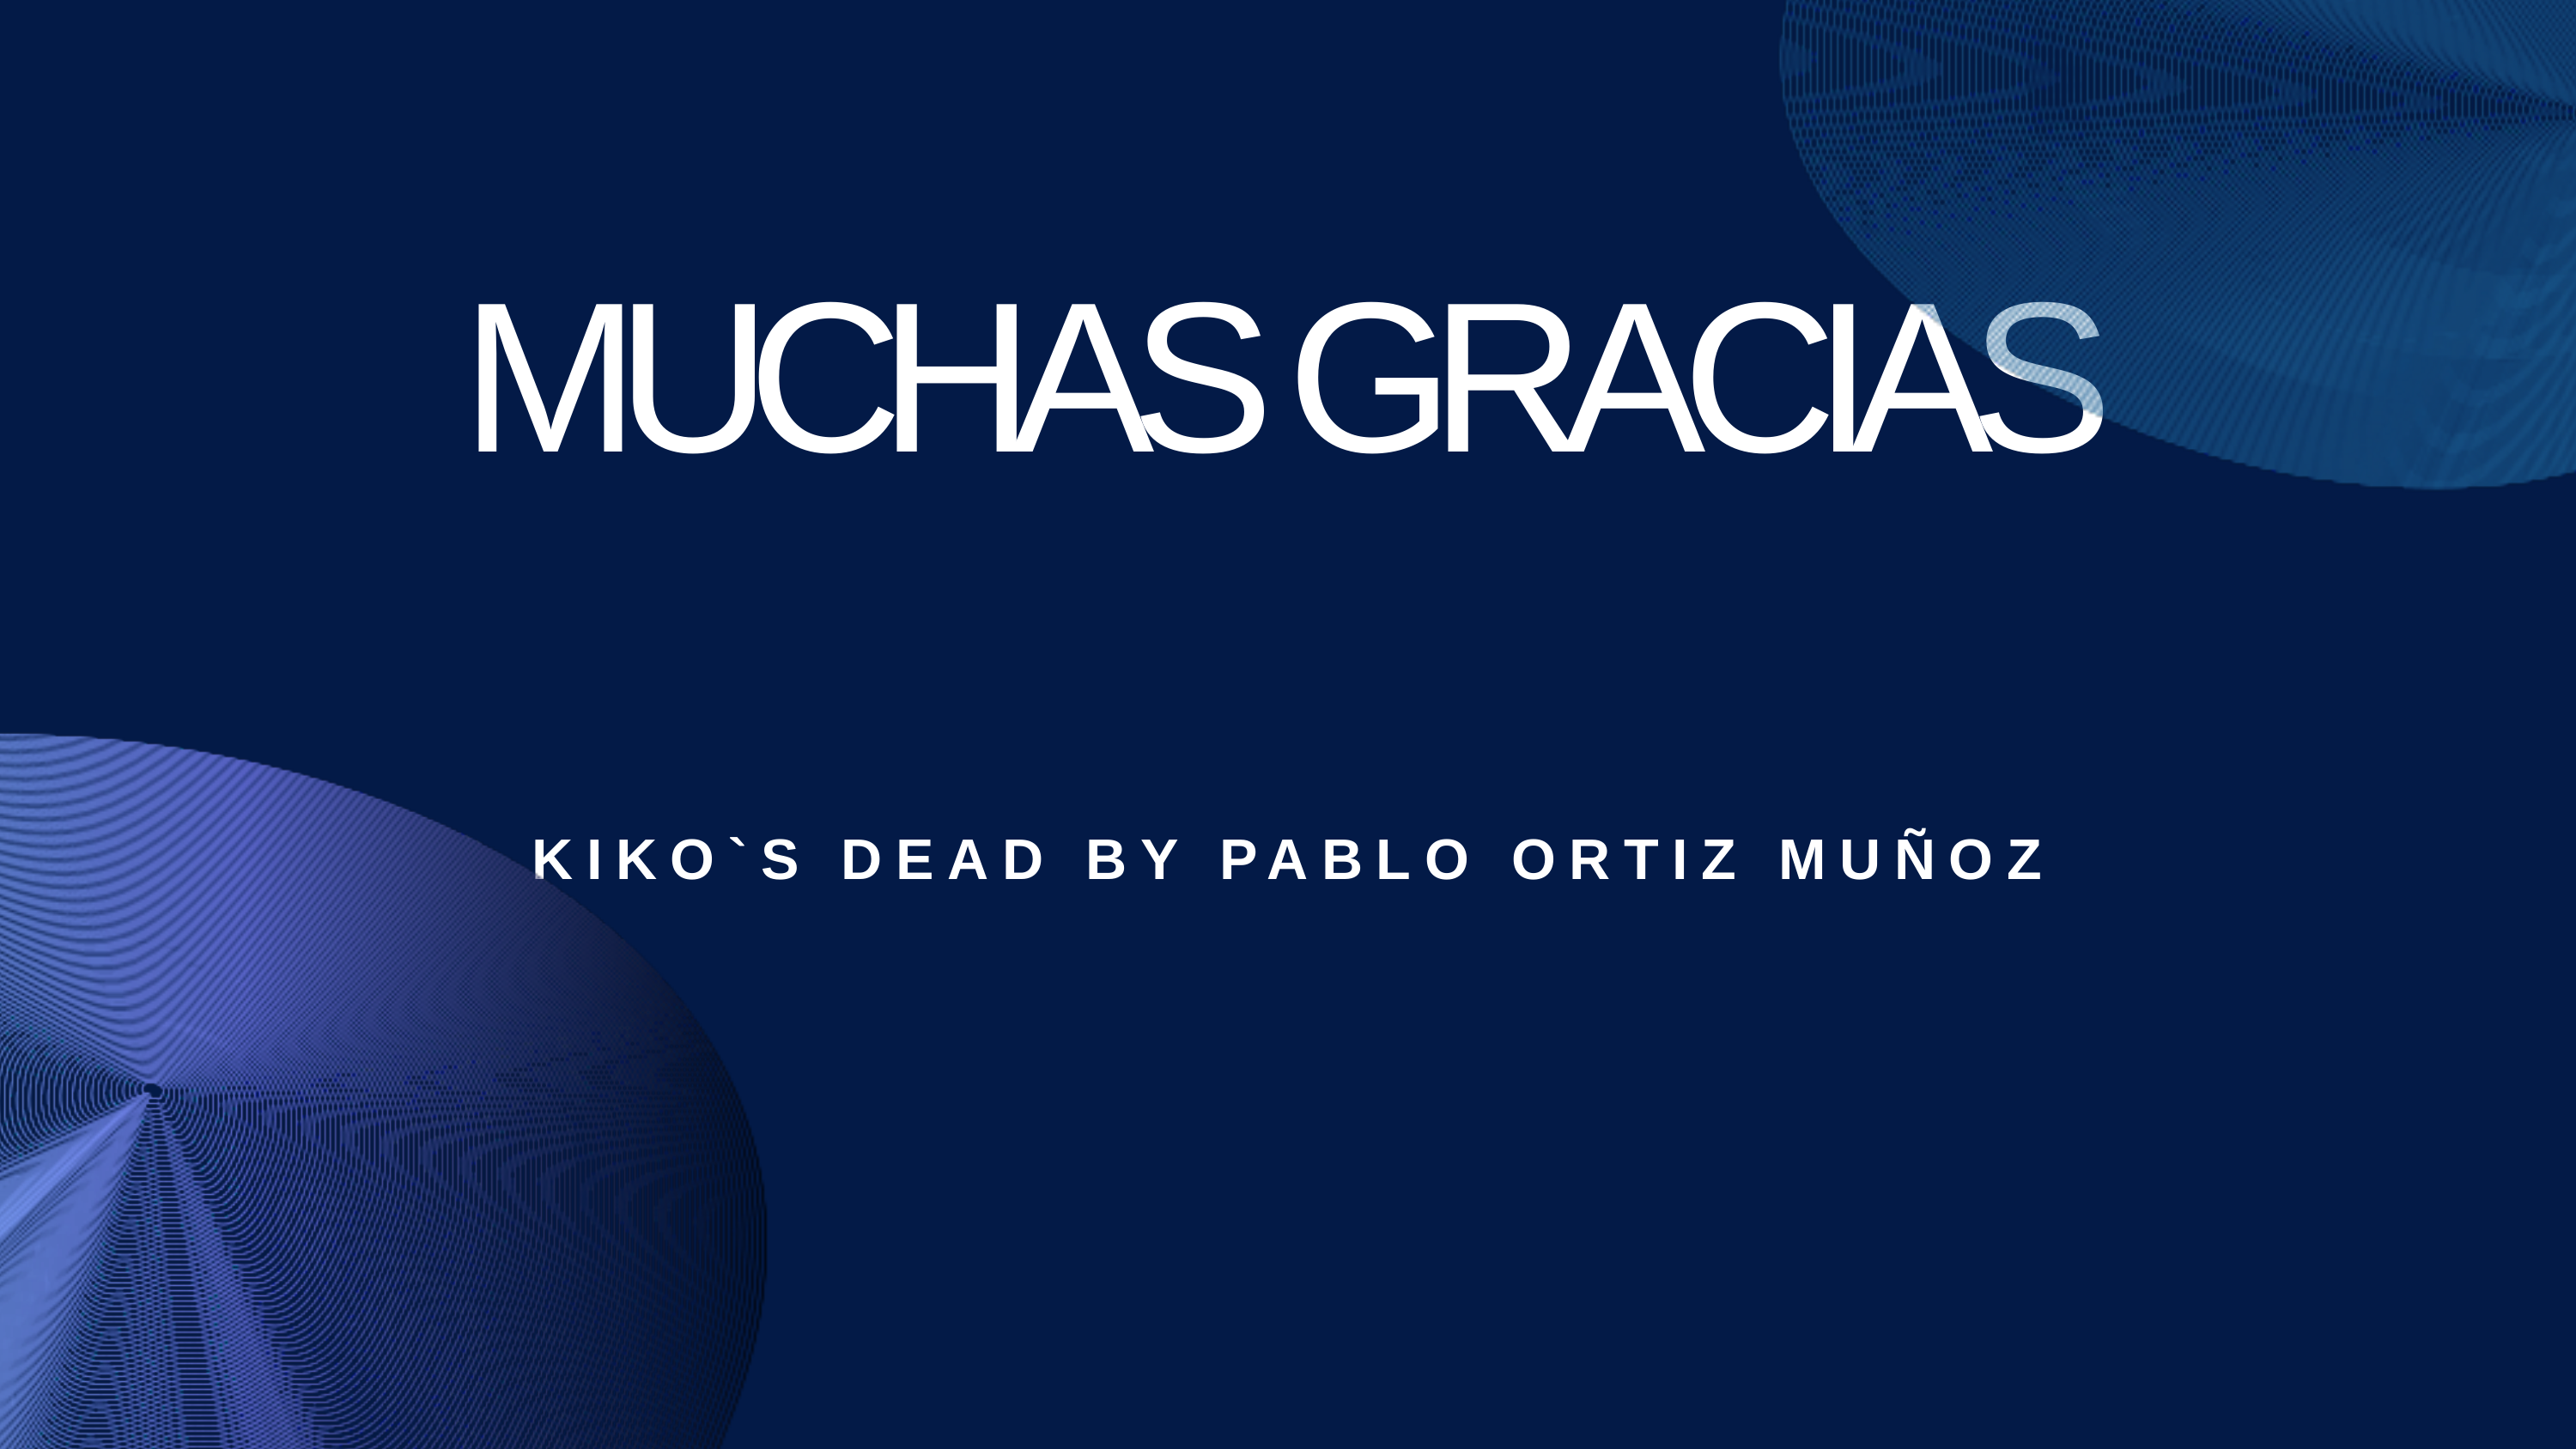

MUCHAS GRACIAS

KIKO`S DEAD BY PABLO ORTIZ MUÑOZ